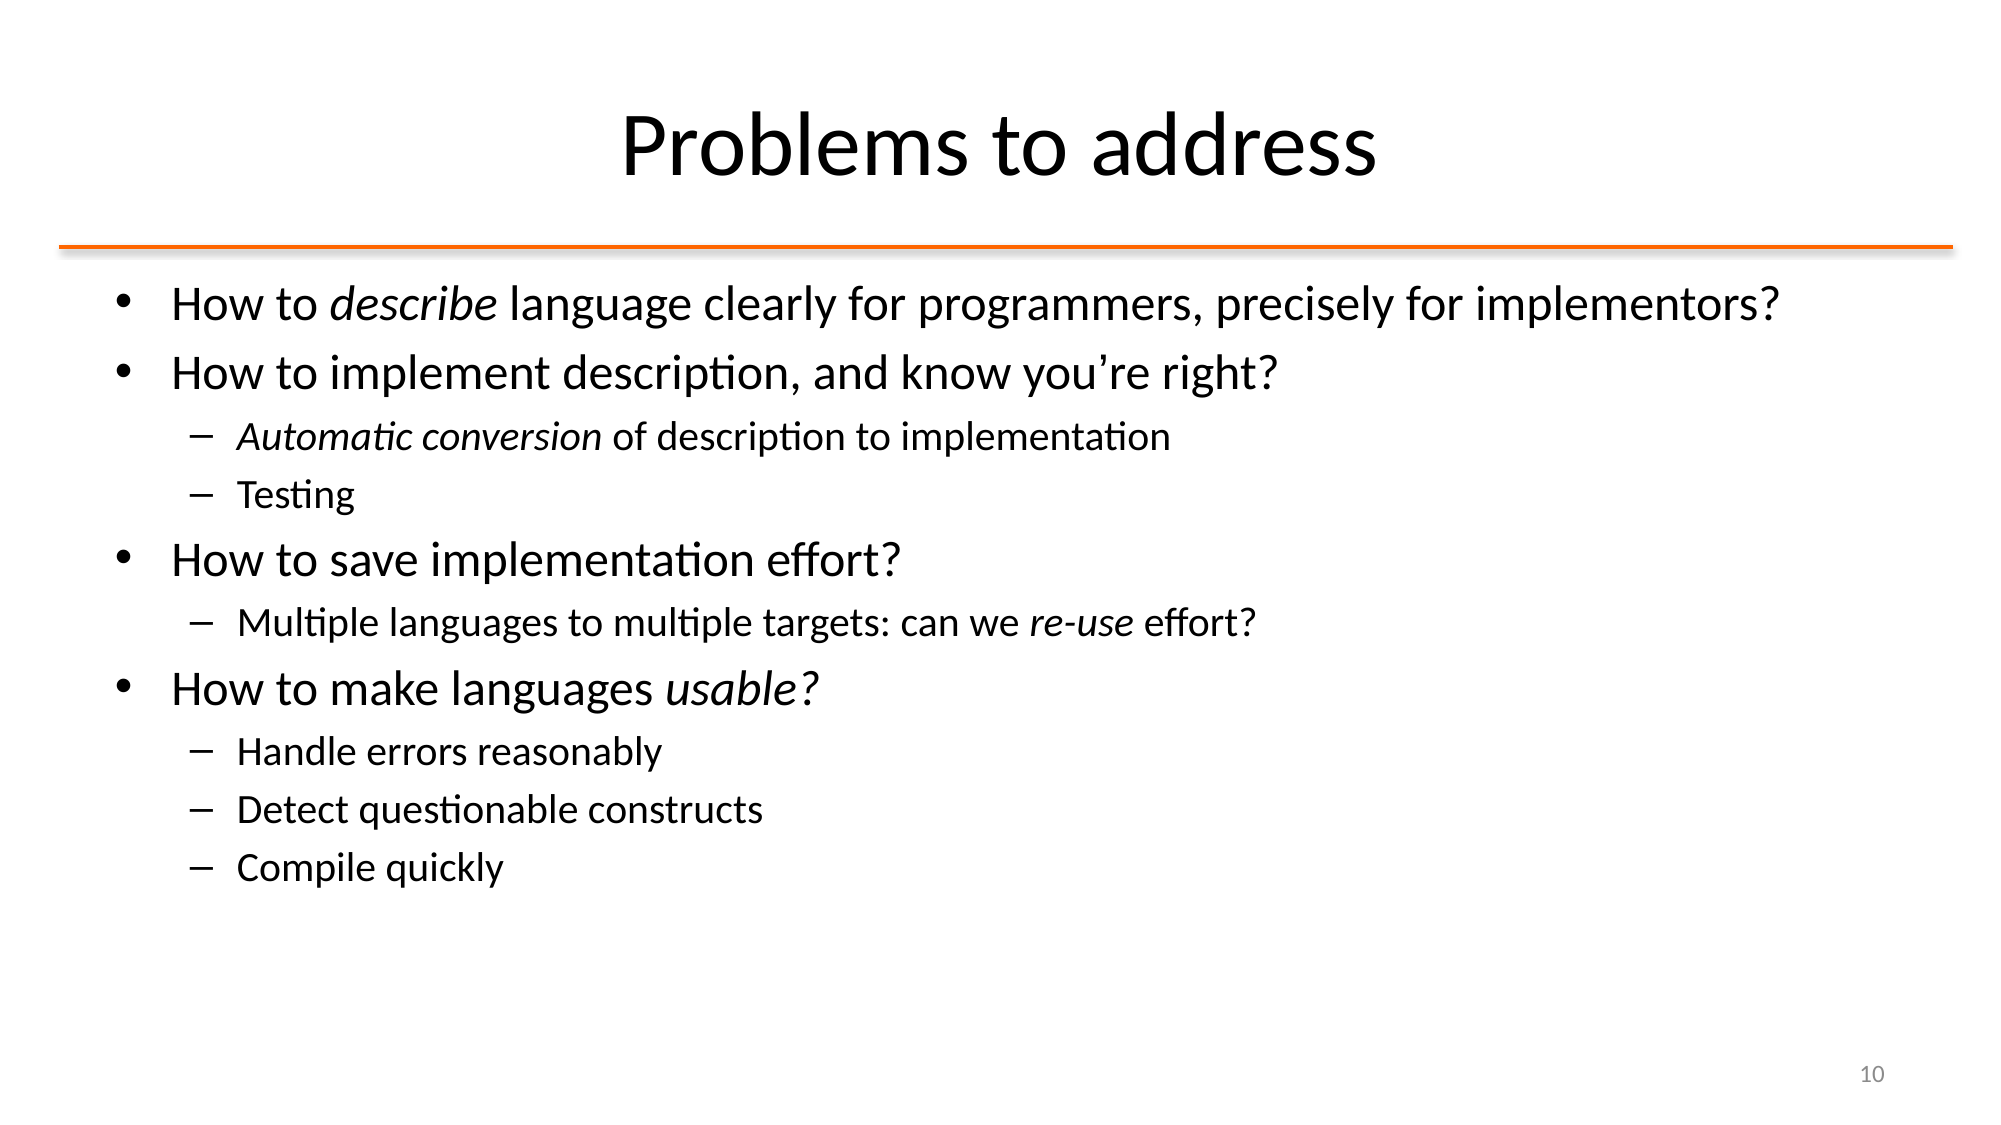

# Problems to address
How to describe language clearly for programmers, precisely for implementors?
How to implement description, and know you’re right?
Automatic conversion of description to implementation
Testing
How to save implementation effort?
Multiple languages to multiple targets: can we re-use effort?
How to make languages usable?
Handle errors reasonably
Detect questionable constructs
Compile quickly

10